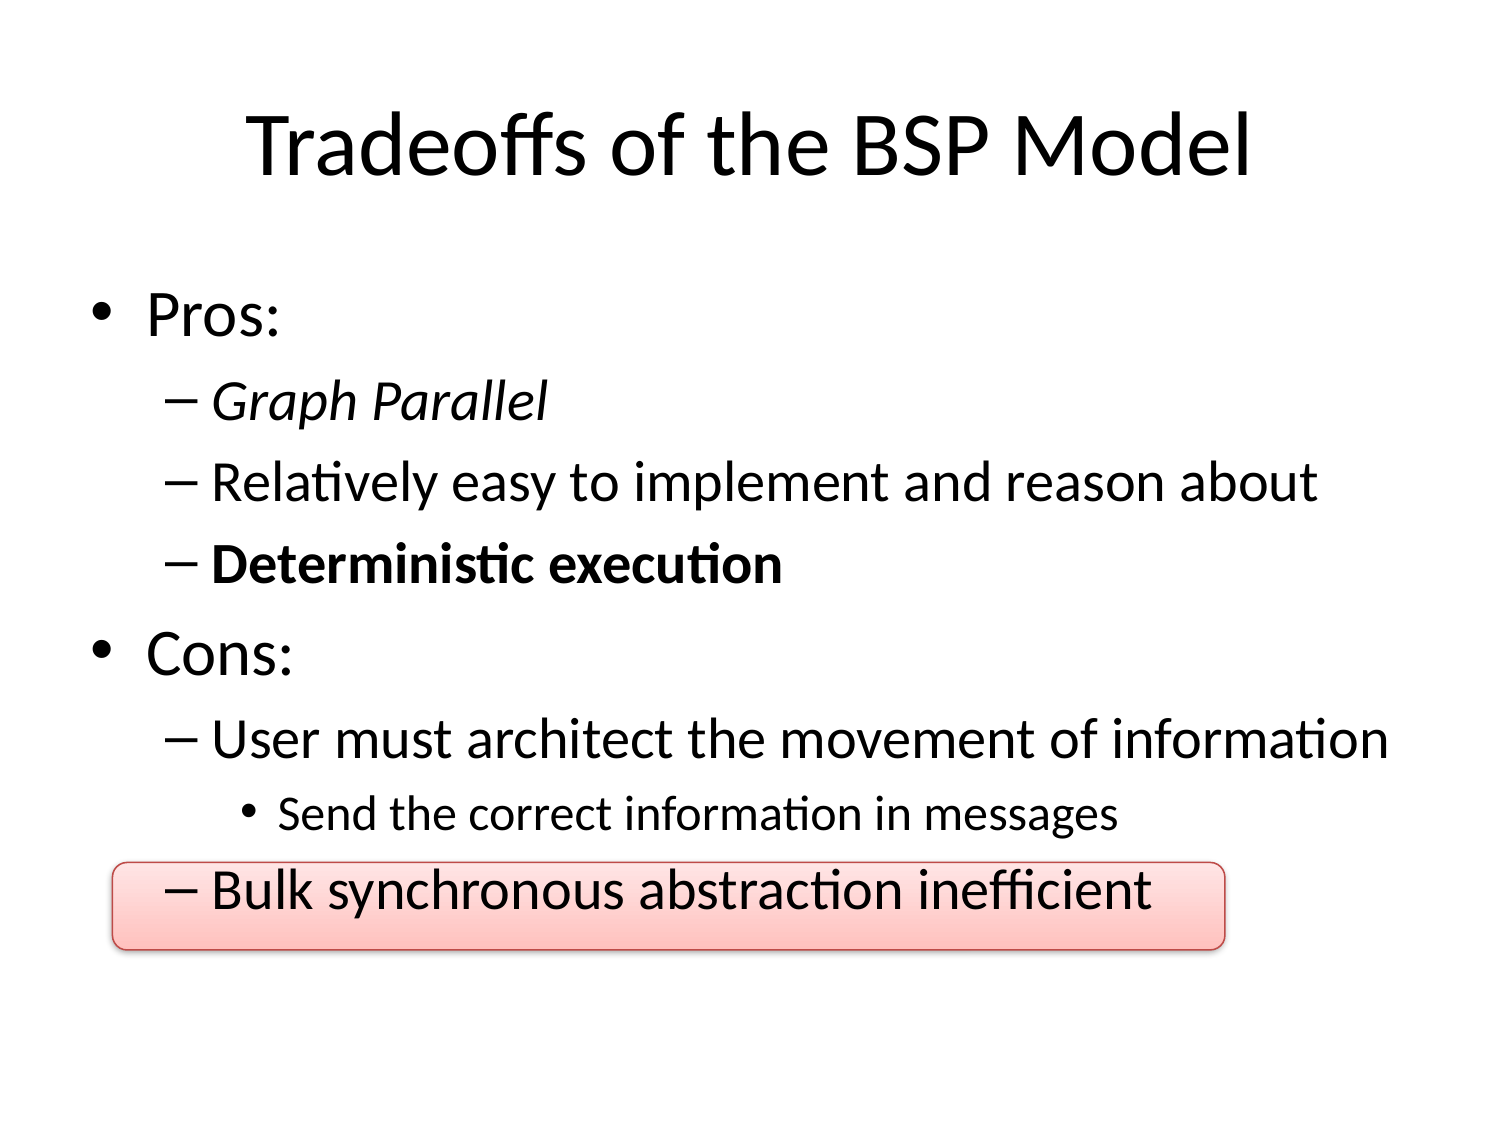

# Tradeoffs of the BSP Model
Pros:
Graph Parallel
Relatively easy to implement and reason about
Deterministic execution
Cons:
User must architect the movement of information
Send the correct information in messages
Bulk synchronous abstraction inefficient